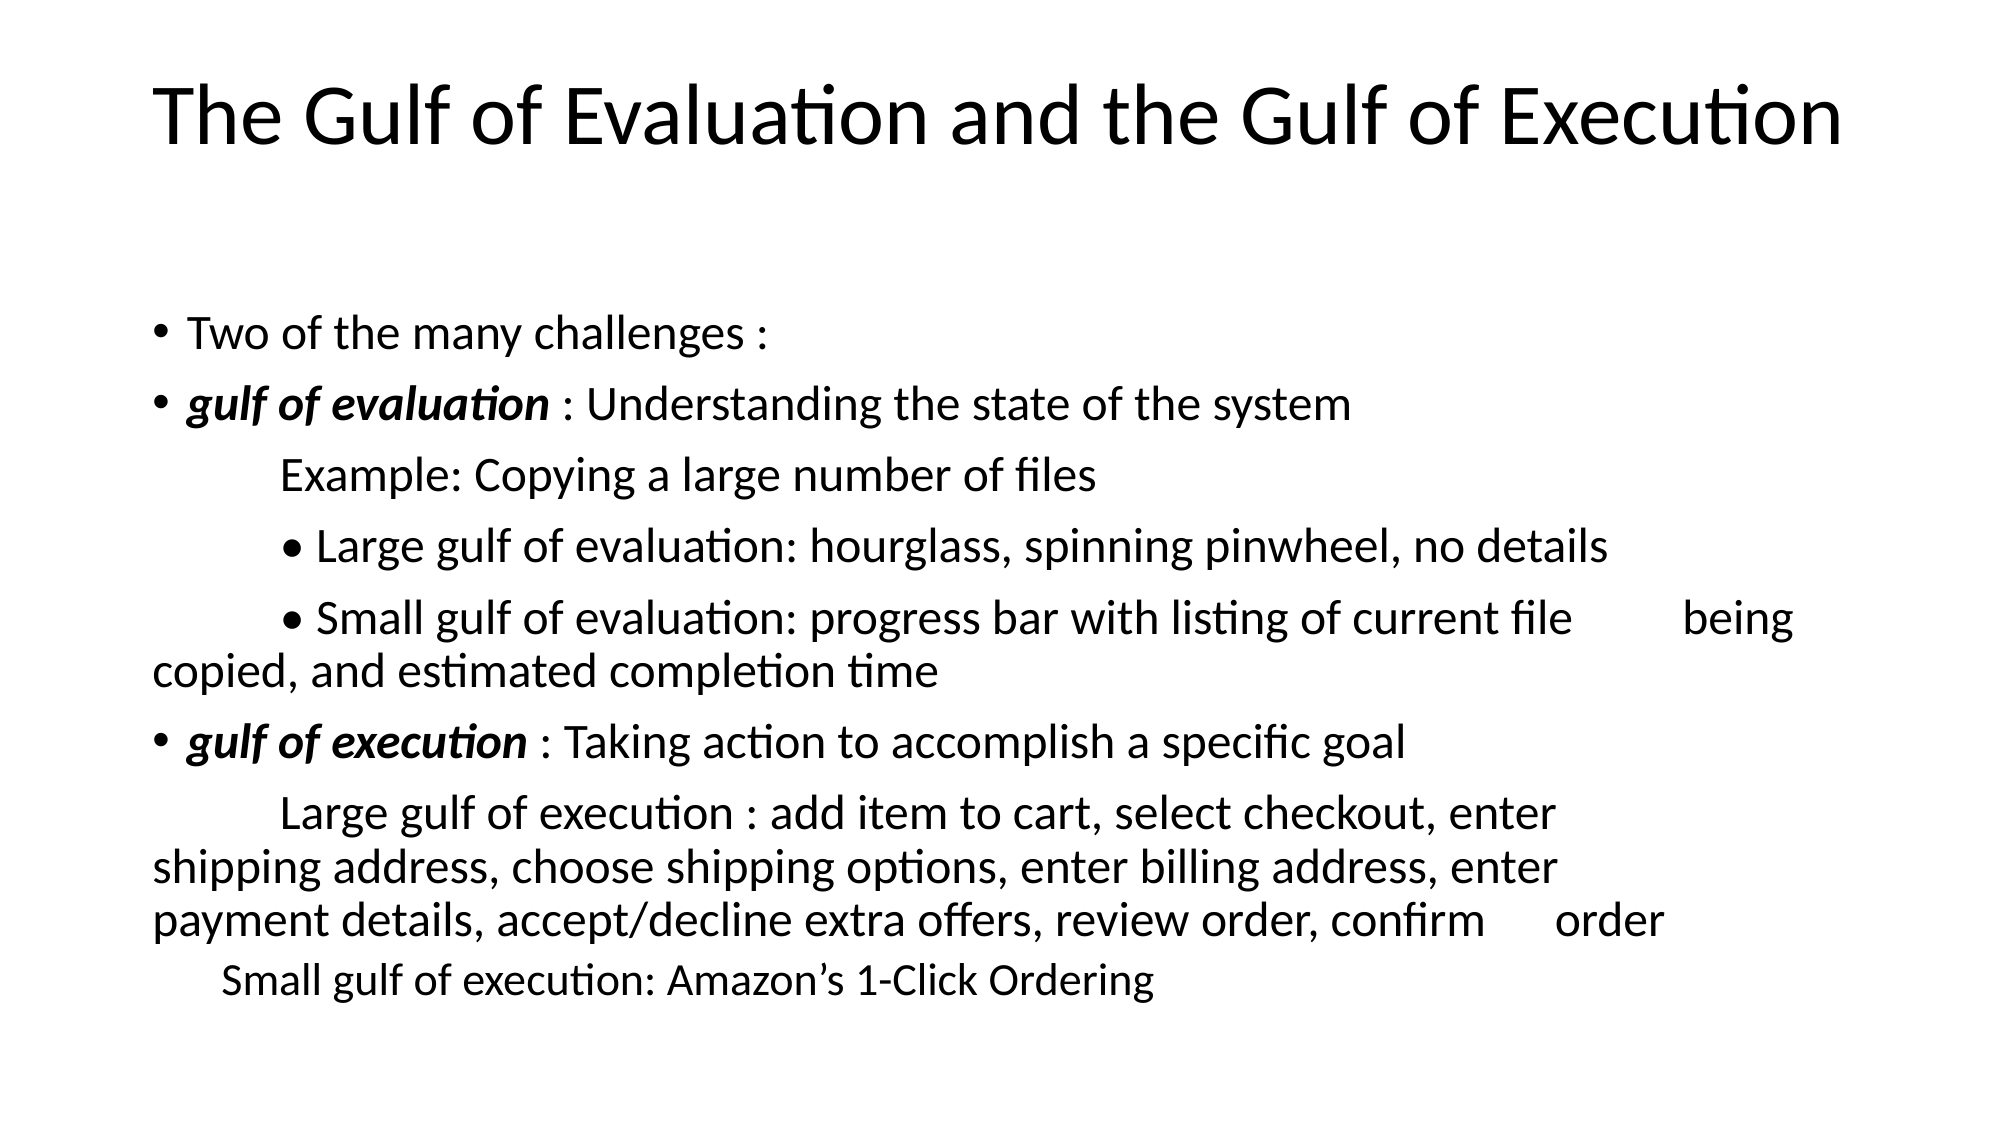

# The Gulf of Evaluation and the Gulf of Execution
Two of the many challenges :
gulf of evaluation : Understanding the state of the system
	Example: Copying a large number of files
	• Large gulf of evaluation: hourglass, spinning pinwheel, no details
	• Small gulf of evaluation: progress bar with listing of current file 	being copied, and estimated completion time
gulf of execution : Taking action to accomplish a specific goal
	Large gulf of execution : add item to cart, select checkout, enter 	shipping address, choose shipping options, enter billing address, enter 	payment details, accept/decline extra offers, review order, confirm 	order
	Small gulf of execution: Amazon’s 1-Click Ordering